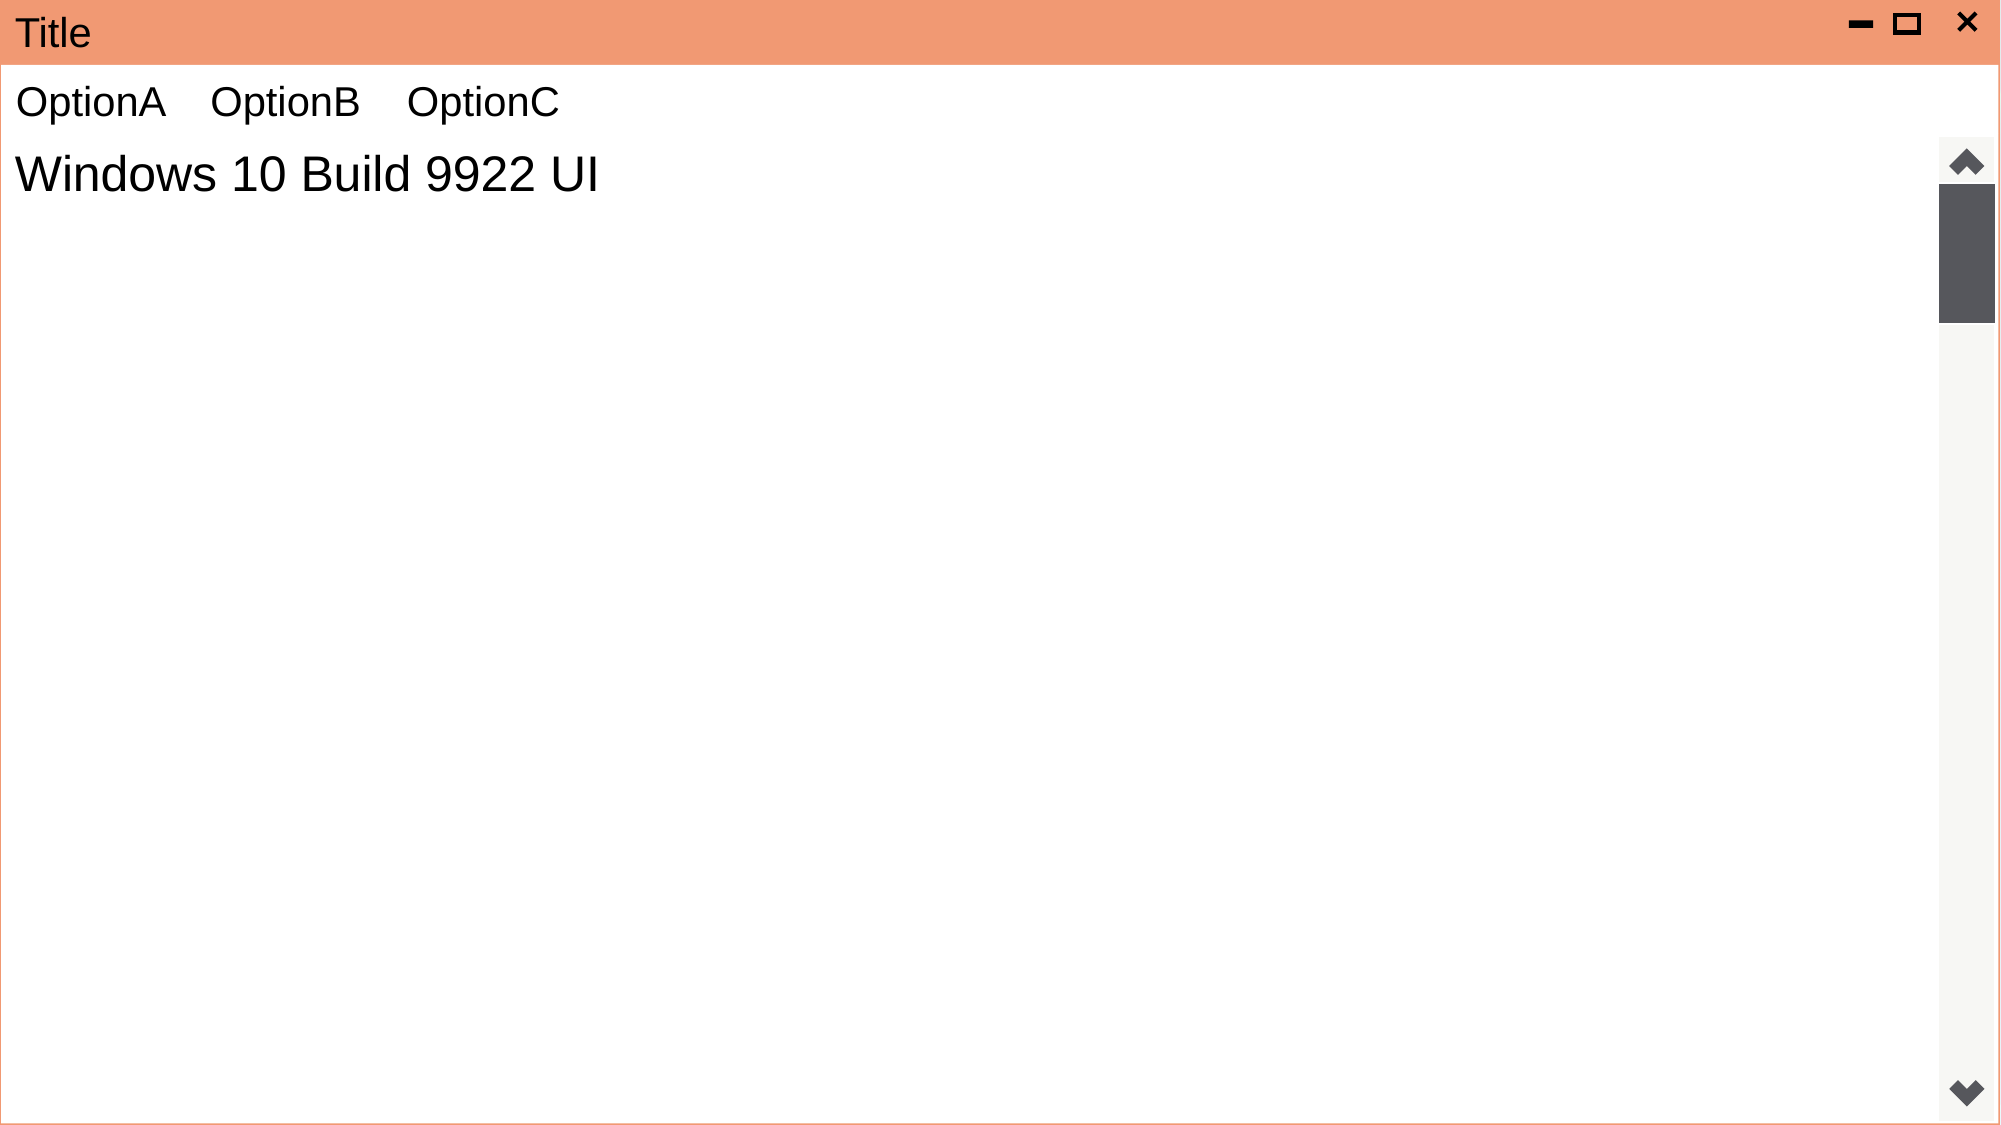

Title

OptionA    OptionB    OptionC
Windows 10 Build 9922 UI